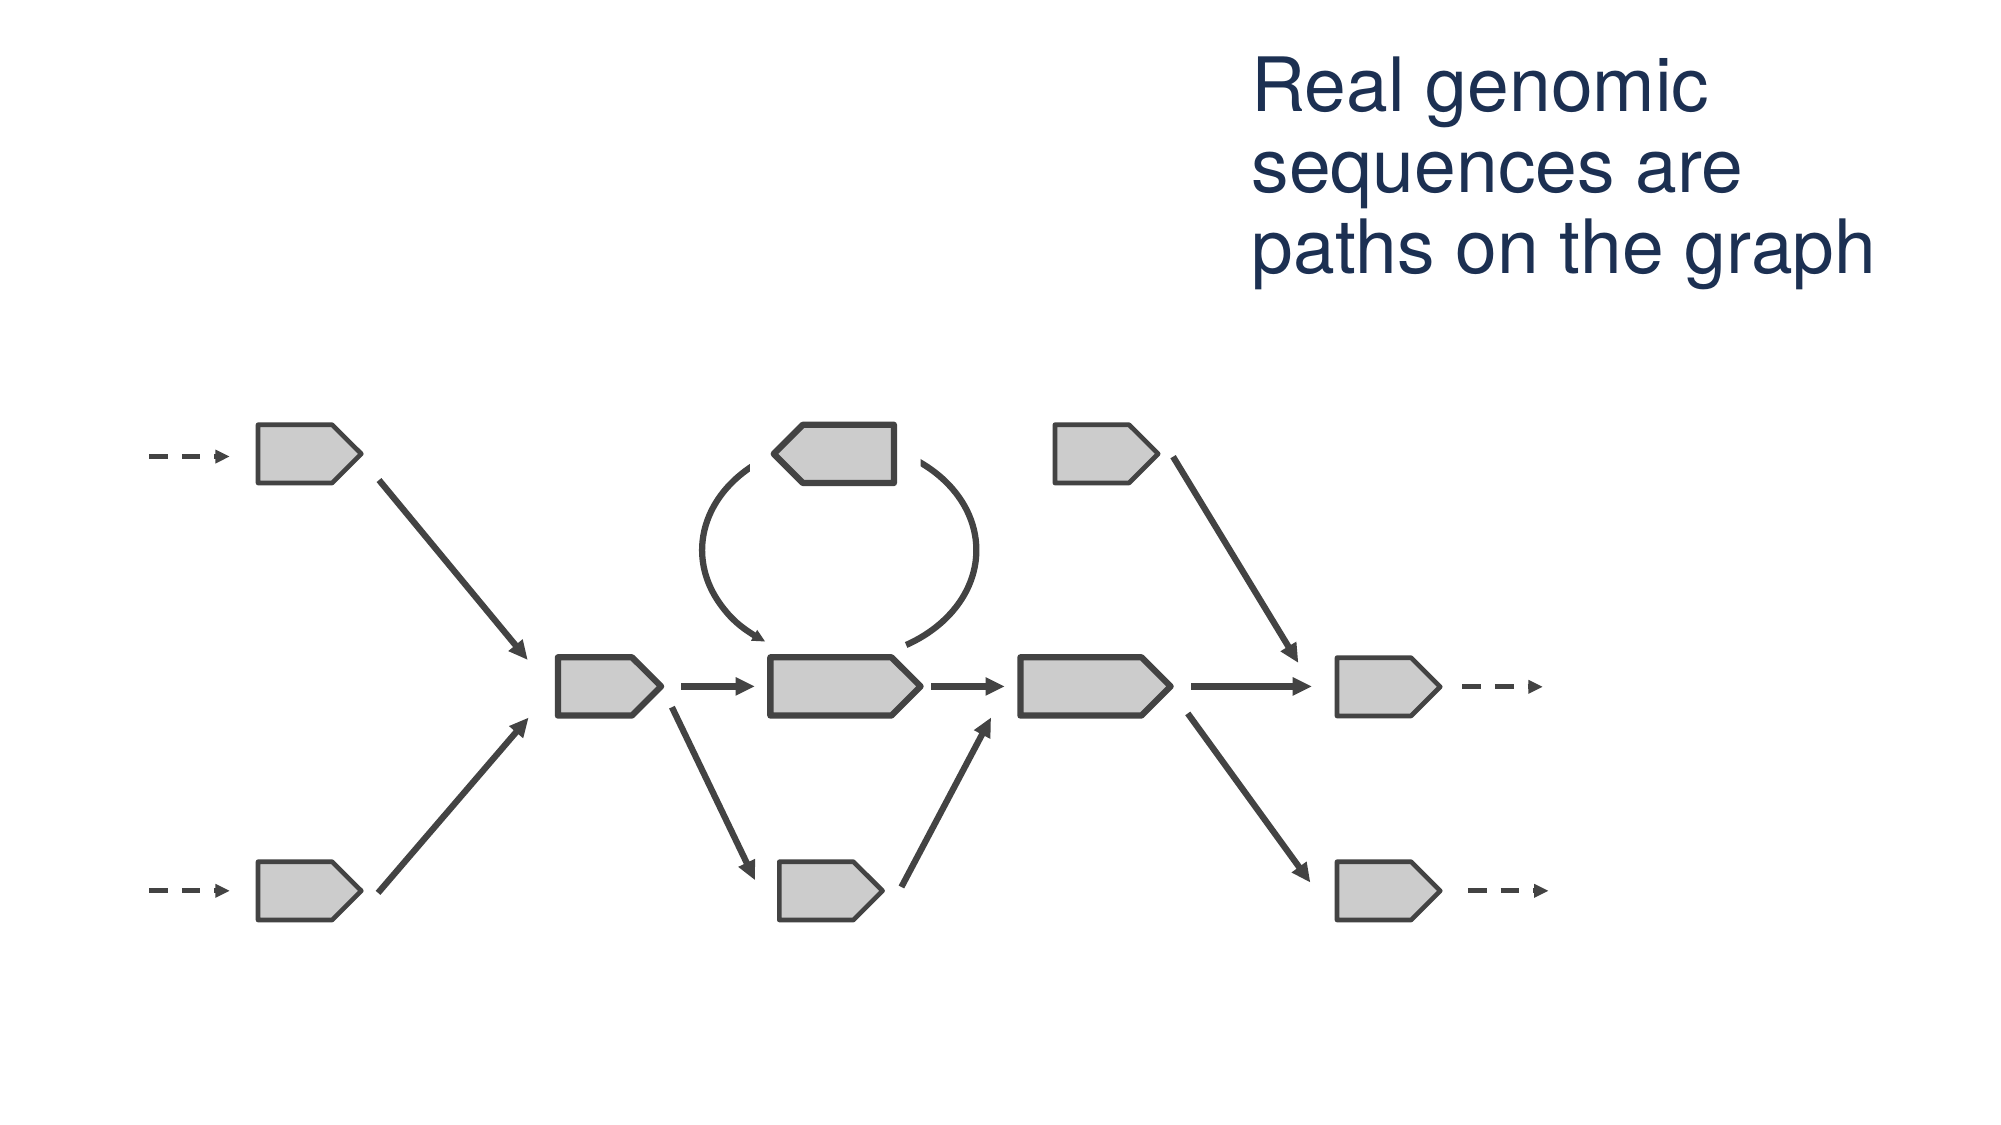

# Real genomic sequences are paths on the graph